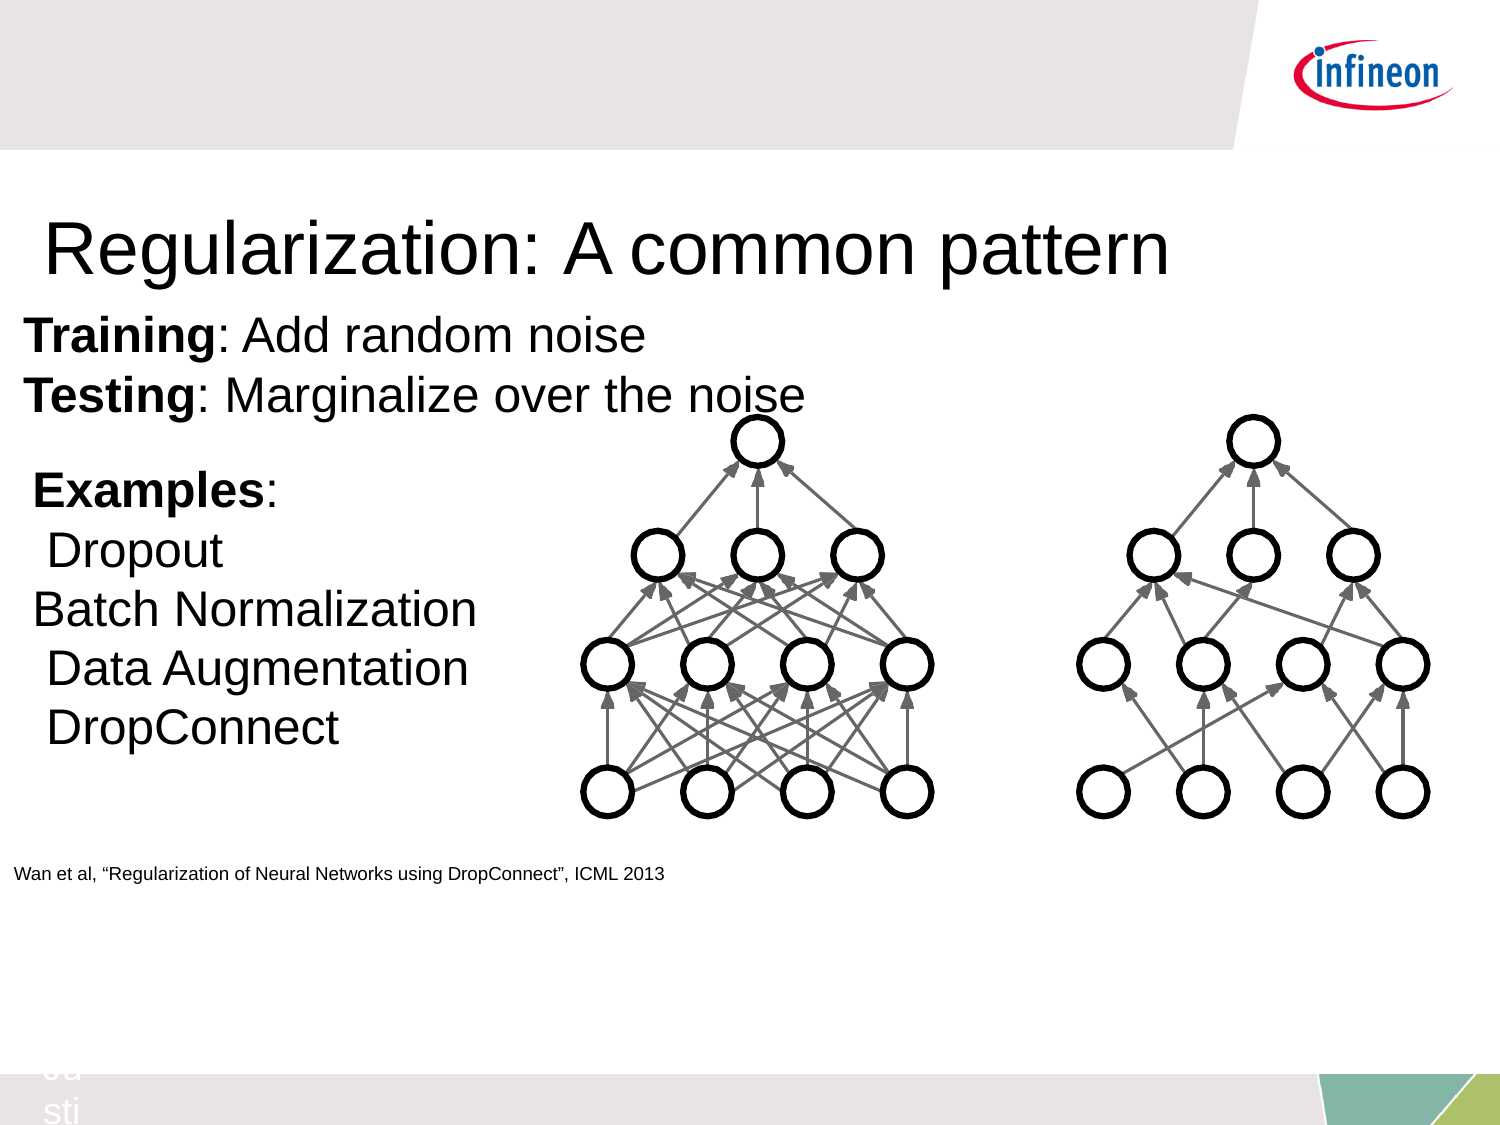

# Regularization: A common pattern
Training: Add random noise
Testing: Marginalize over the noise
Examples:  Dropout
Batch Normalization  Data Augmentation  DropConnect

Fei-Fei Li & Justin Johnson & Serena Yeung
Wan et al, “Regularization of Neural Networks using DropConnect”, ICML 2013
Fei-Fei Li & Justin Johnson & Serena Yeung	Lecture 7 -	April 25, 2017
Lecture 7 - 73
April 25, 2017